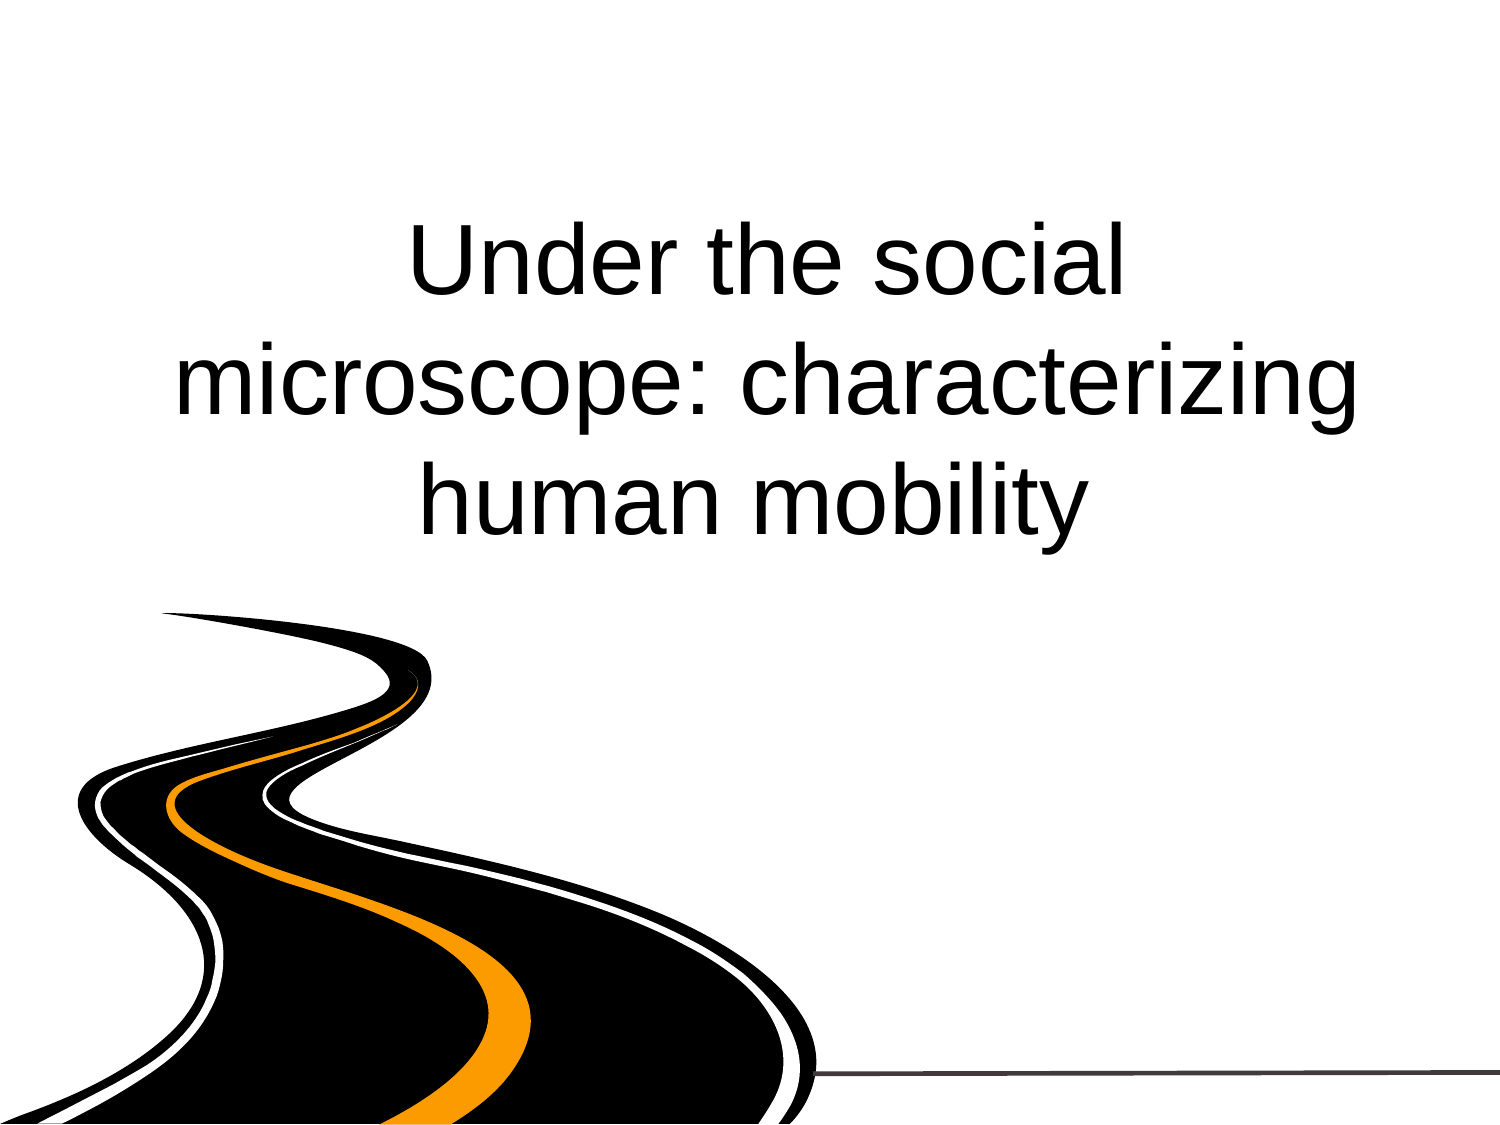

Under the social microscope: characterizing human mobility